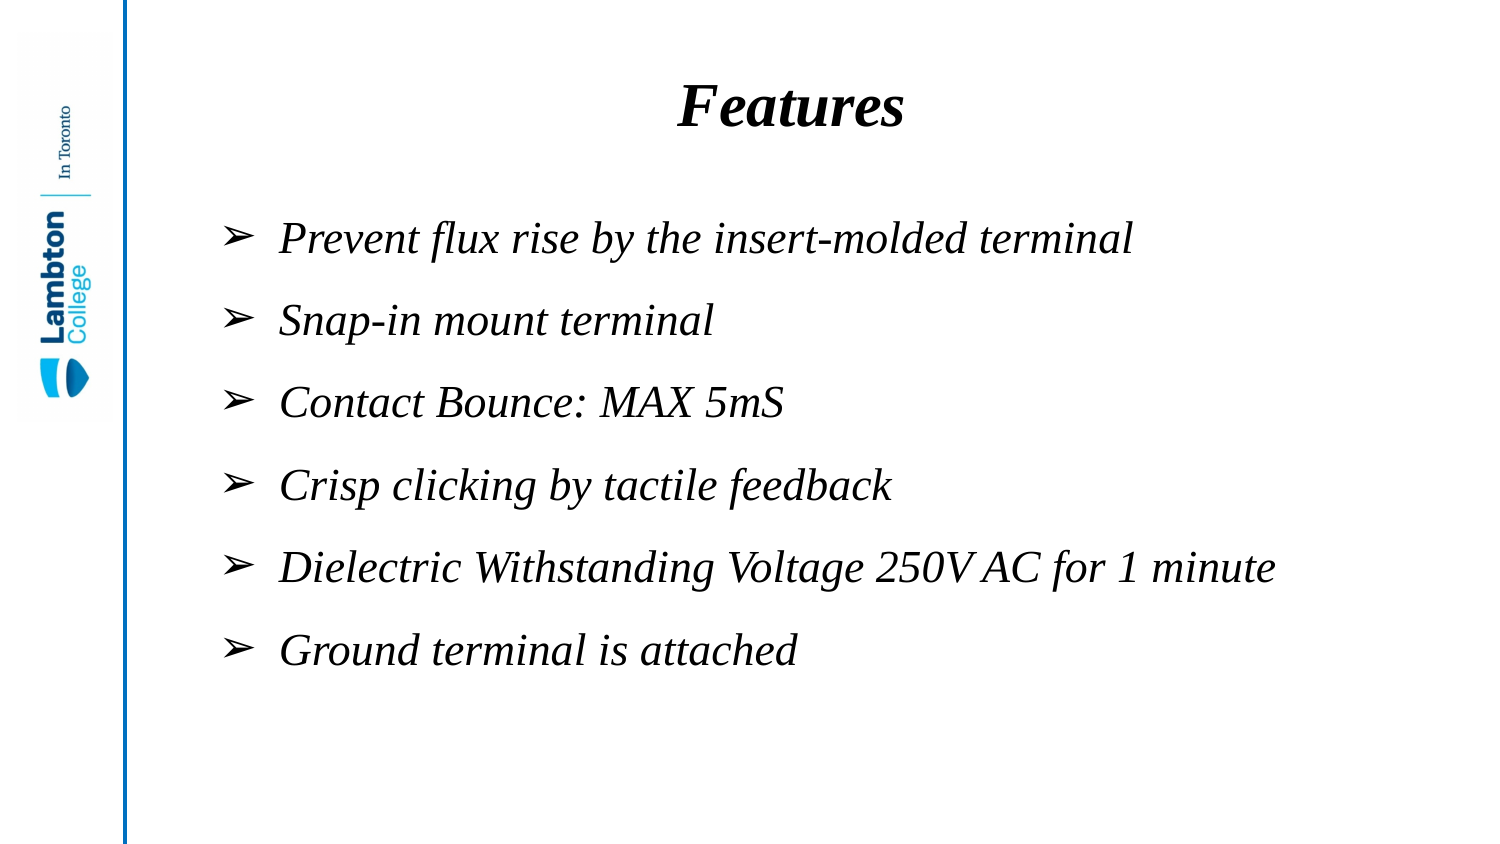

# Features
Prevent flux rise by the insert-molded terminal
Snap-in mount terminal
Contact Bounce: MAX 5mS
Crisp clicking by tactile feedback
Dielectric Withstanding Voltage 250V AC for 1 minute
Ground terminal is attached